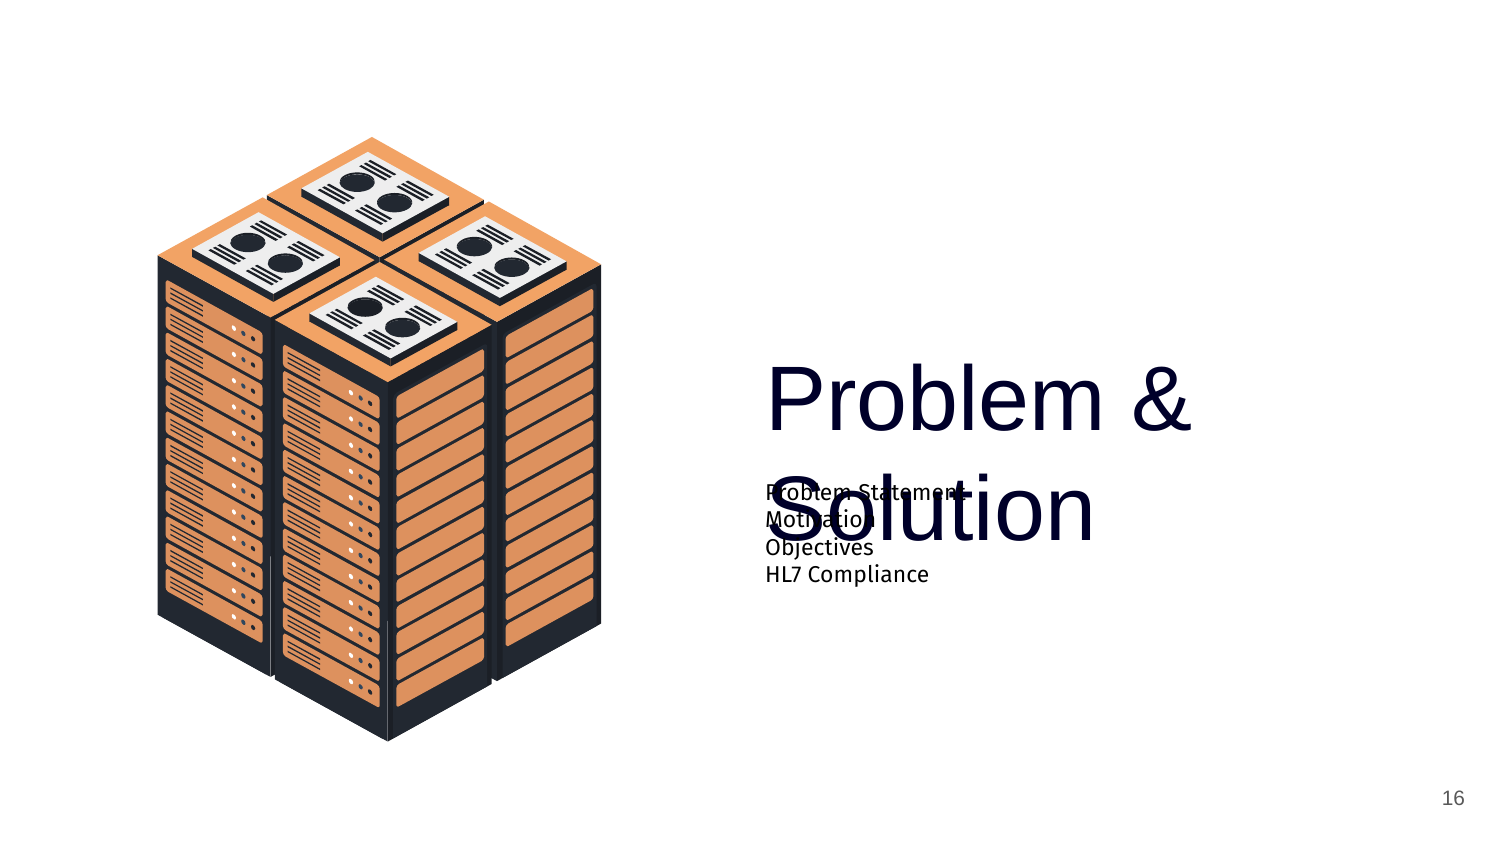

Problem & Solution
Problem Statement
Motivation
Objectives
HL7 Compliance

16